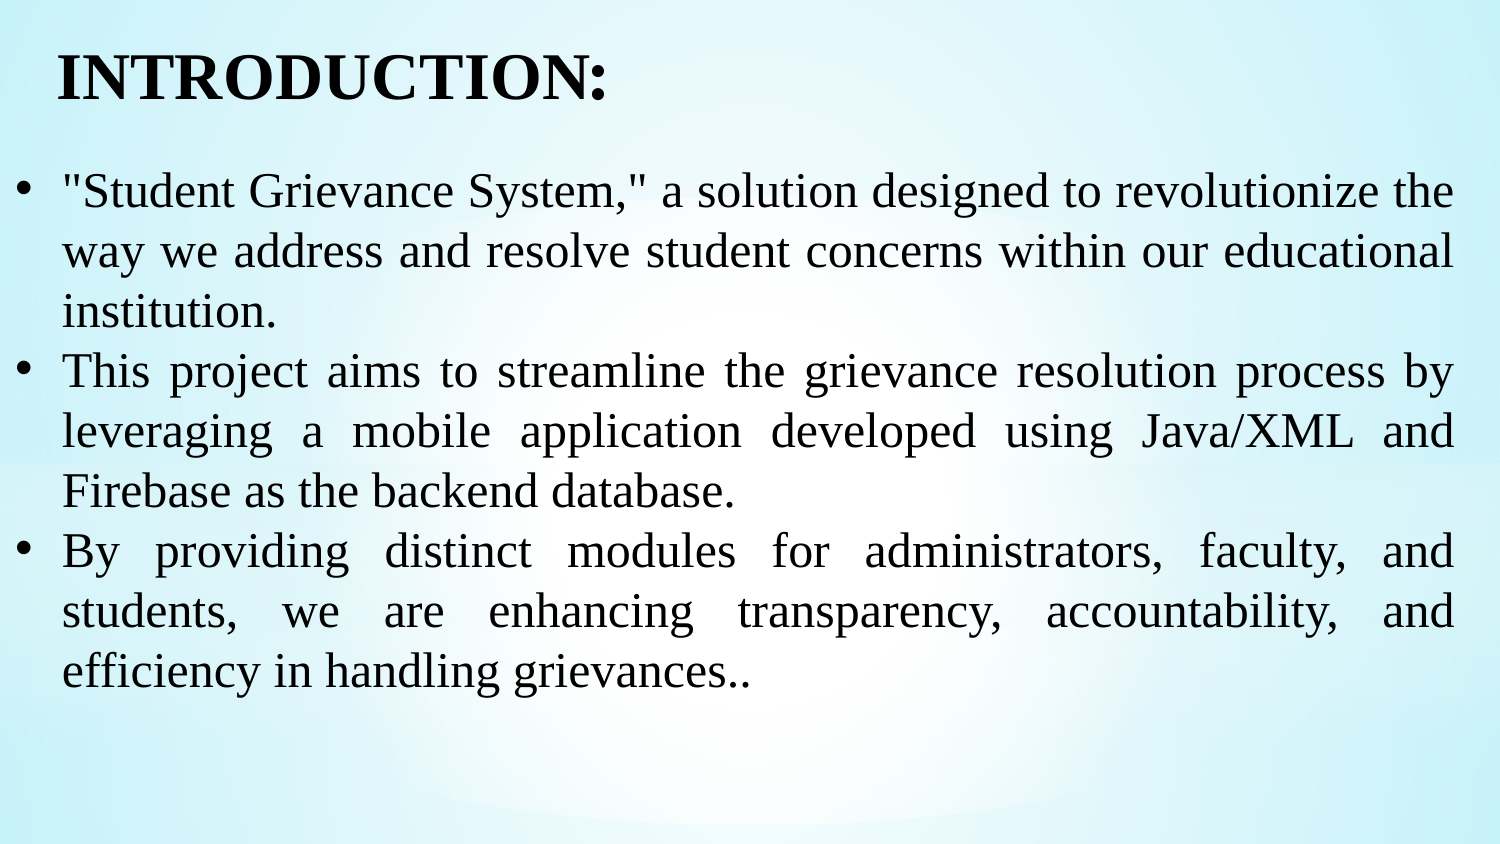

INTRODUCTION:
"Student Grievance System," a solution designed to revolutionize the way we address and resolve student concerns within our educational institution.
This project aims to streamline the grievance resolution process by leveraging a mobile application developed using Java/XML and Firebase as the backend database.
By providing distinct modules for administrators, faculty, and students, we are enhancing transparency, accountability, and efficiency in handling grievances..